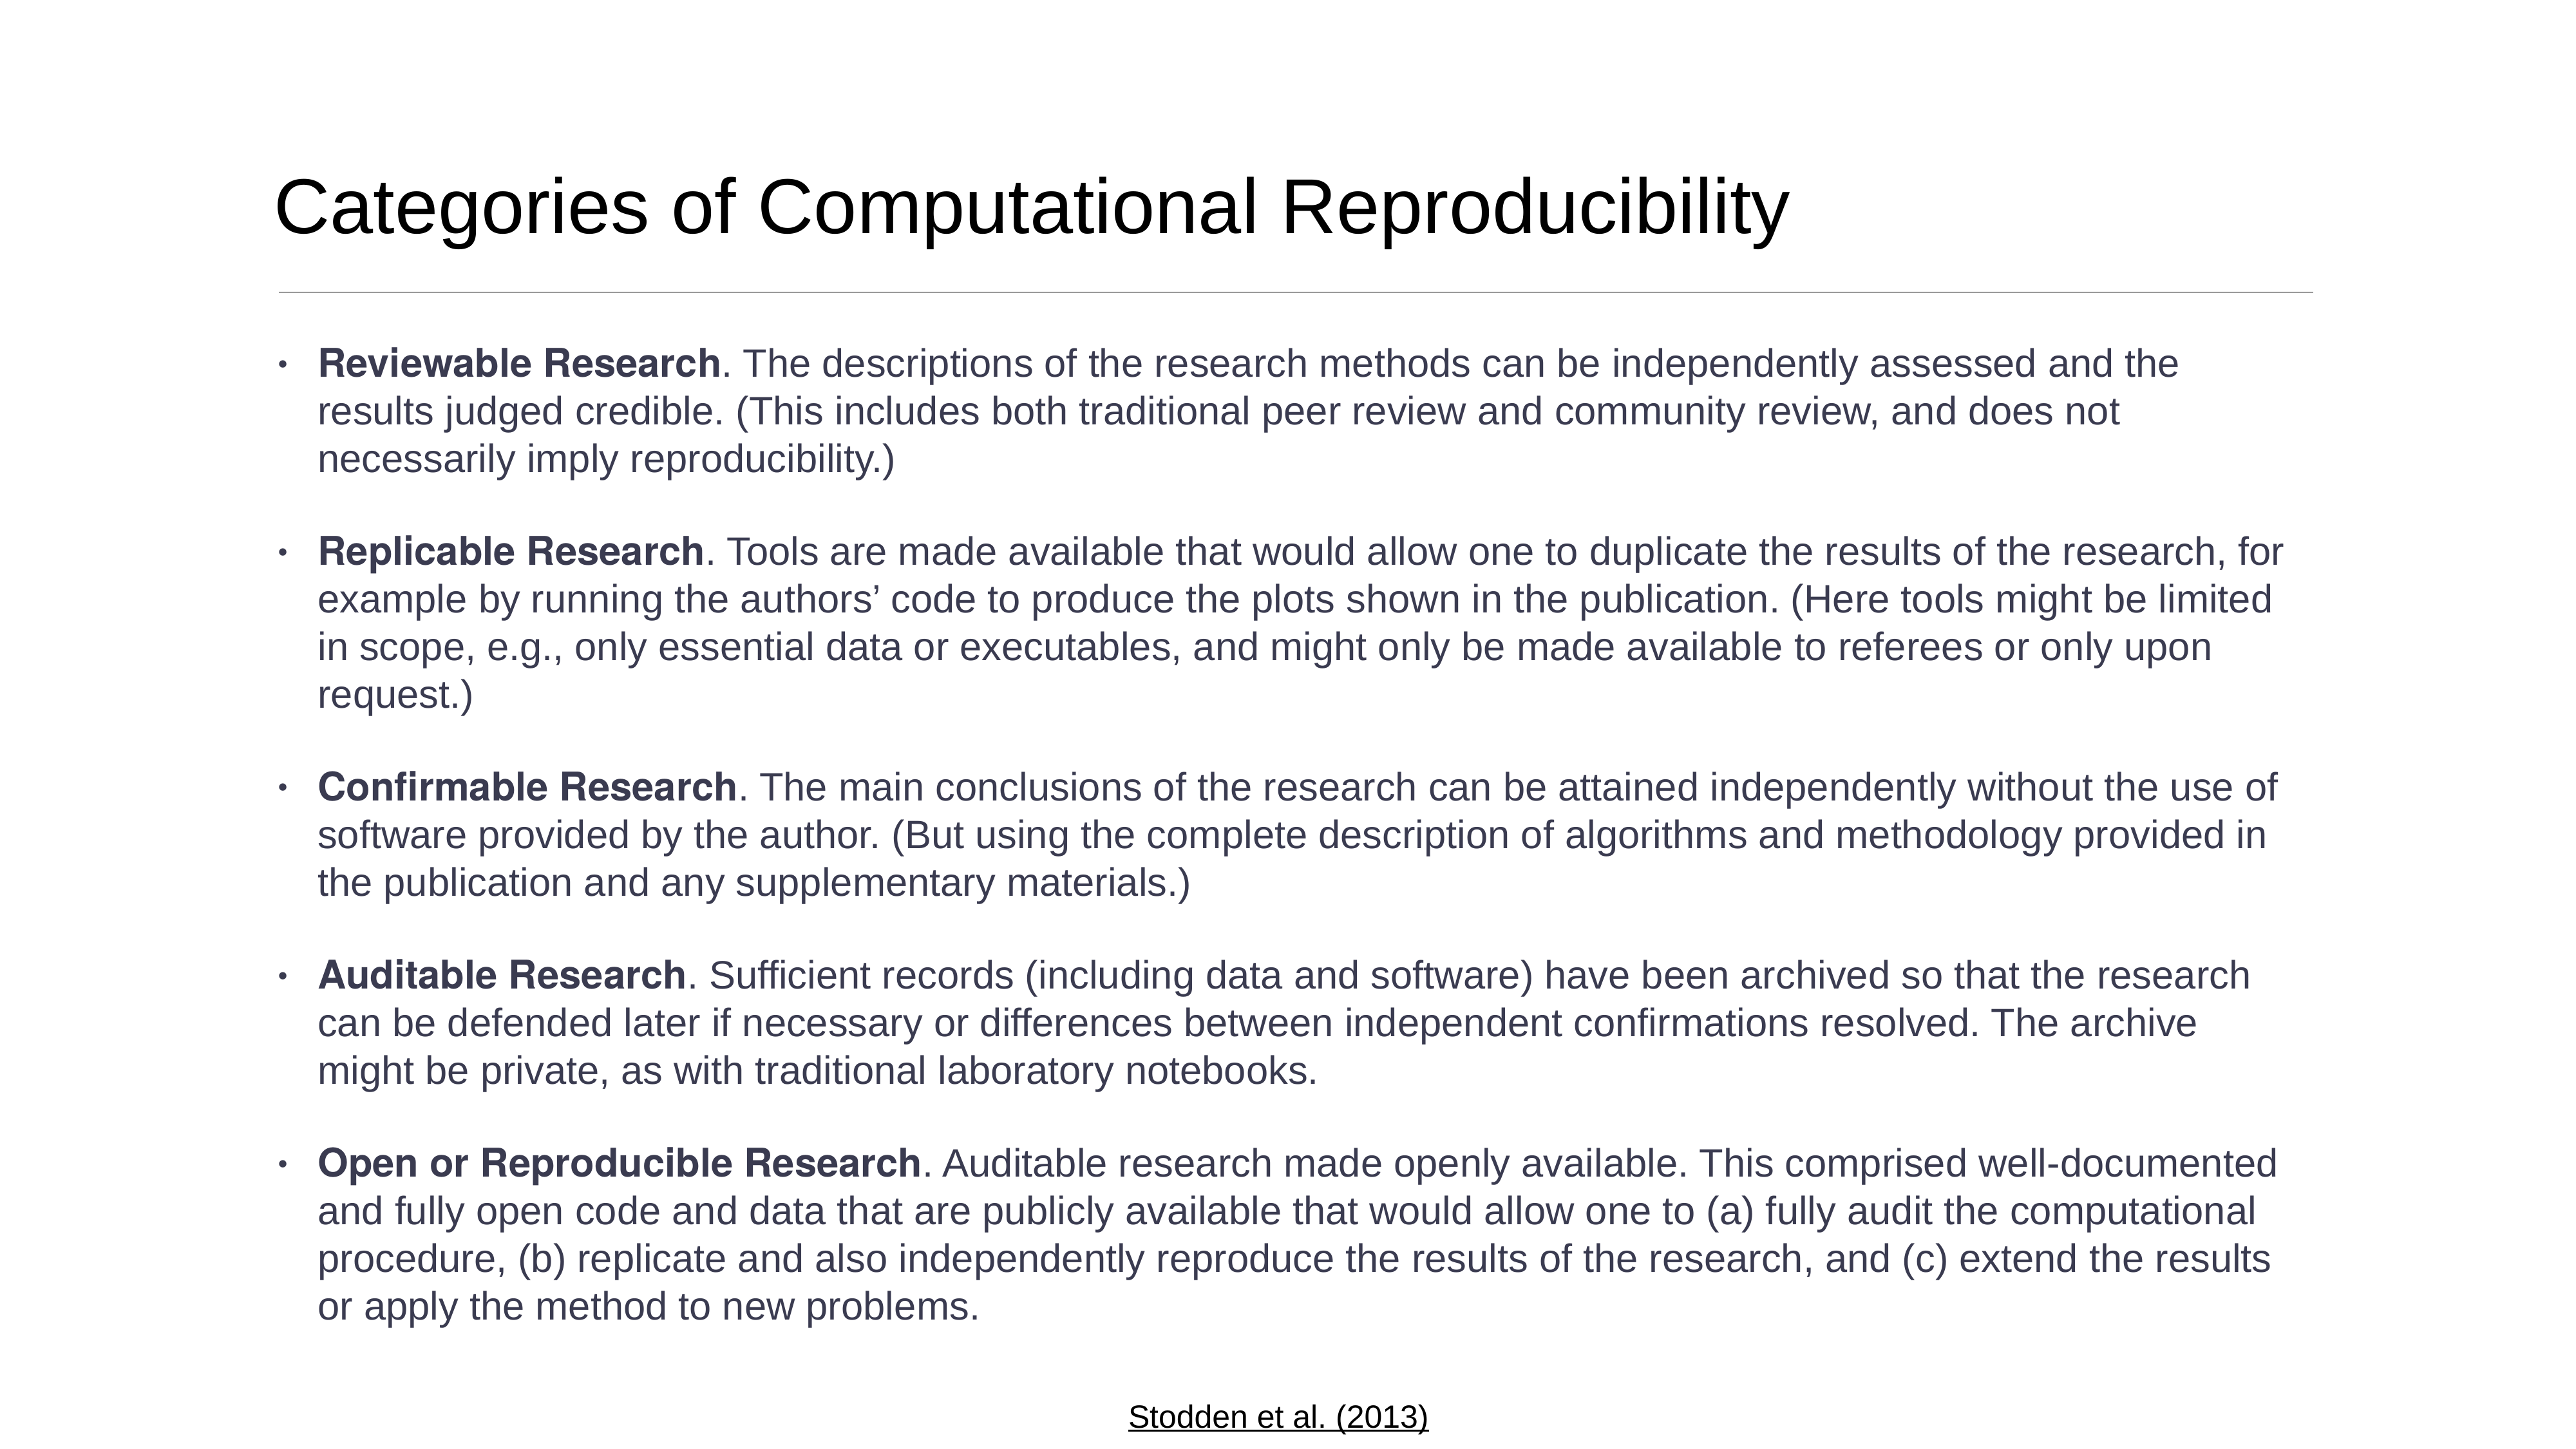

# Categories of Computational Reproducibility
Reviewable Research. The descriptions of the research methods can be independently assessed and the results judged credible. (This includes both traditional peer review and community review, and does not necessarily imply reproducibility.)
Replicable Research. Tools are made available that would allow one to duplicate the results of the research, for example by running the authors’ code to produce the plots shown in the publication. (Here tools might be limited in scope, e.g., only essential data or executables, and might only be made available to referees or only upon request.)
Confirmable Research. The main conclusions of the research can be attained independently without the use of software provided by the author. (But using the complete description of algorithms and methodology provided in the publication and any supplementary materials.)
Auditable Research. Sufficient records (including data and software) have been archived so that the research can be defended later if necessary or differences between independent confirmations resolved. The archive might be private, as with traditional laboratory notebooks.
Open or Reproducible Research. Auditable research made openly available. This comprised well-documented and fully open code and data that are publicly available that would allow one to (a) fully audit the computational procedure, (b) replicate and also independently reproduce the results of the research, and (c) extend the results or apply the method to new problems.
Stodden et al. (2013)